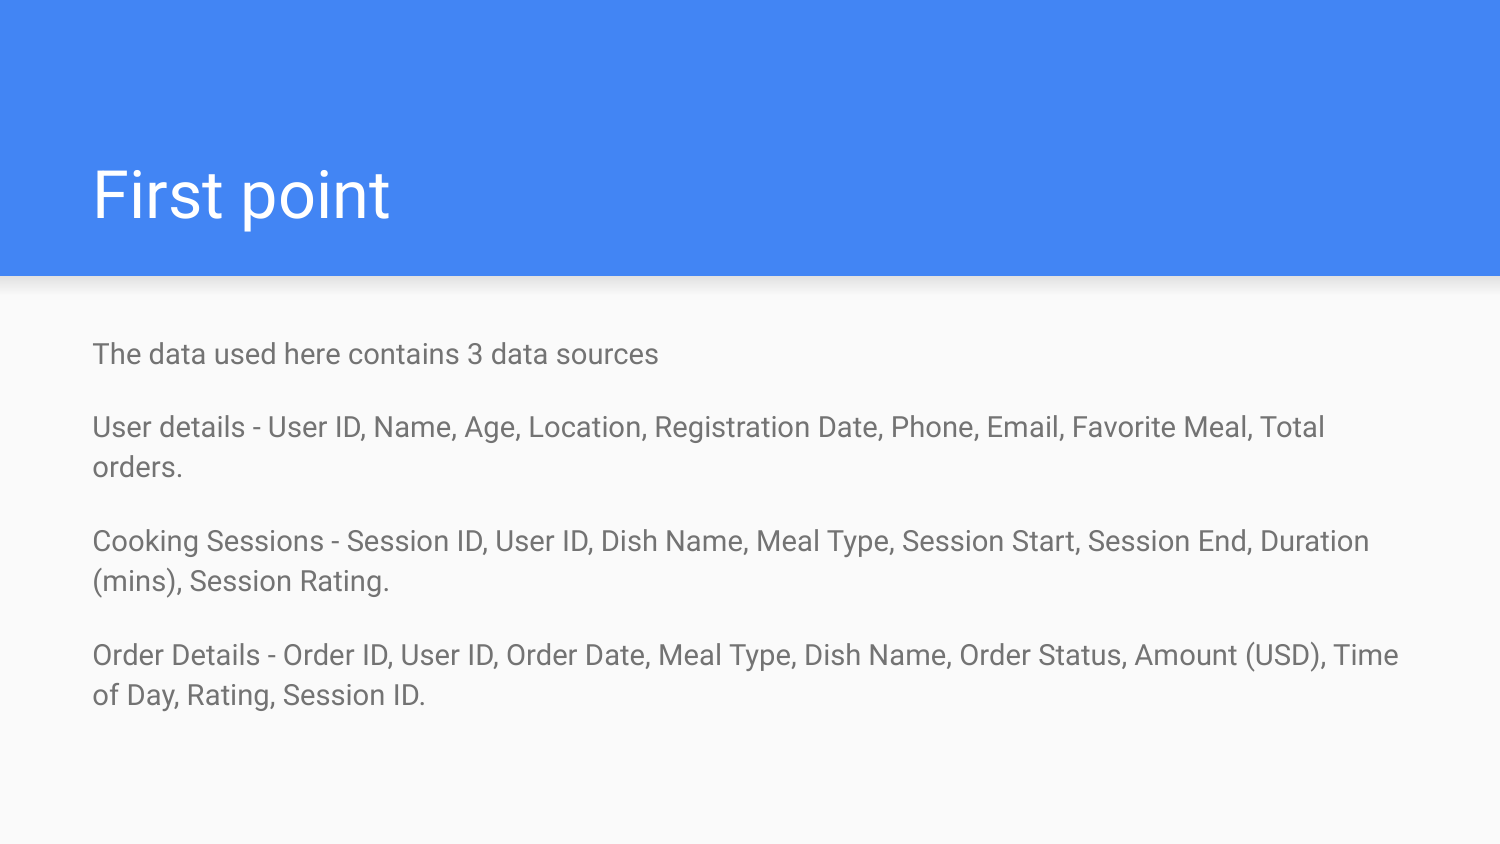

# First point
The data used here contains 3 data sources
User details - User ID, Name, Age, Location, Registration Date, Phone, Email, Favorite Meal, Total orders.
Cooking Sessions - Session ID, User ID, Dish Name, Meal Type, Session Start, Session End, Duration (mins), Session Rating.
Order Details - Order ID, User ID, Order Date, Meal Type, Dish Name, Order Status, Amount (USD), Time of Day, Rating, Session ID.